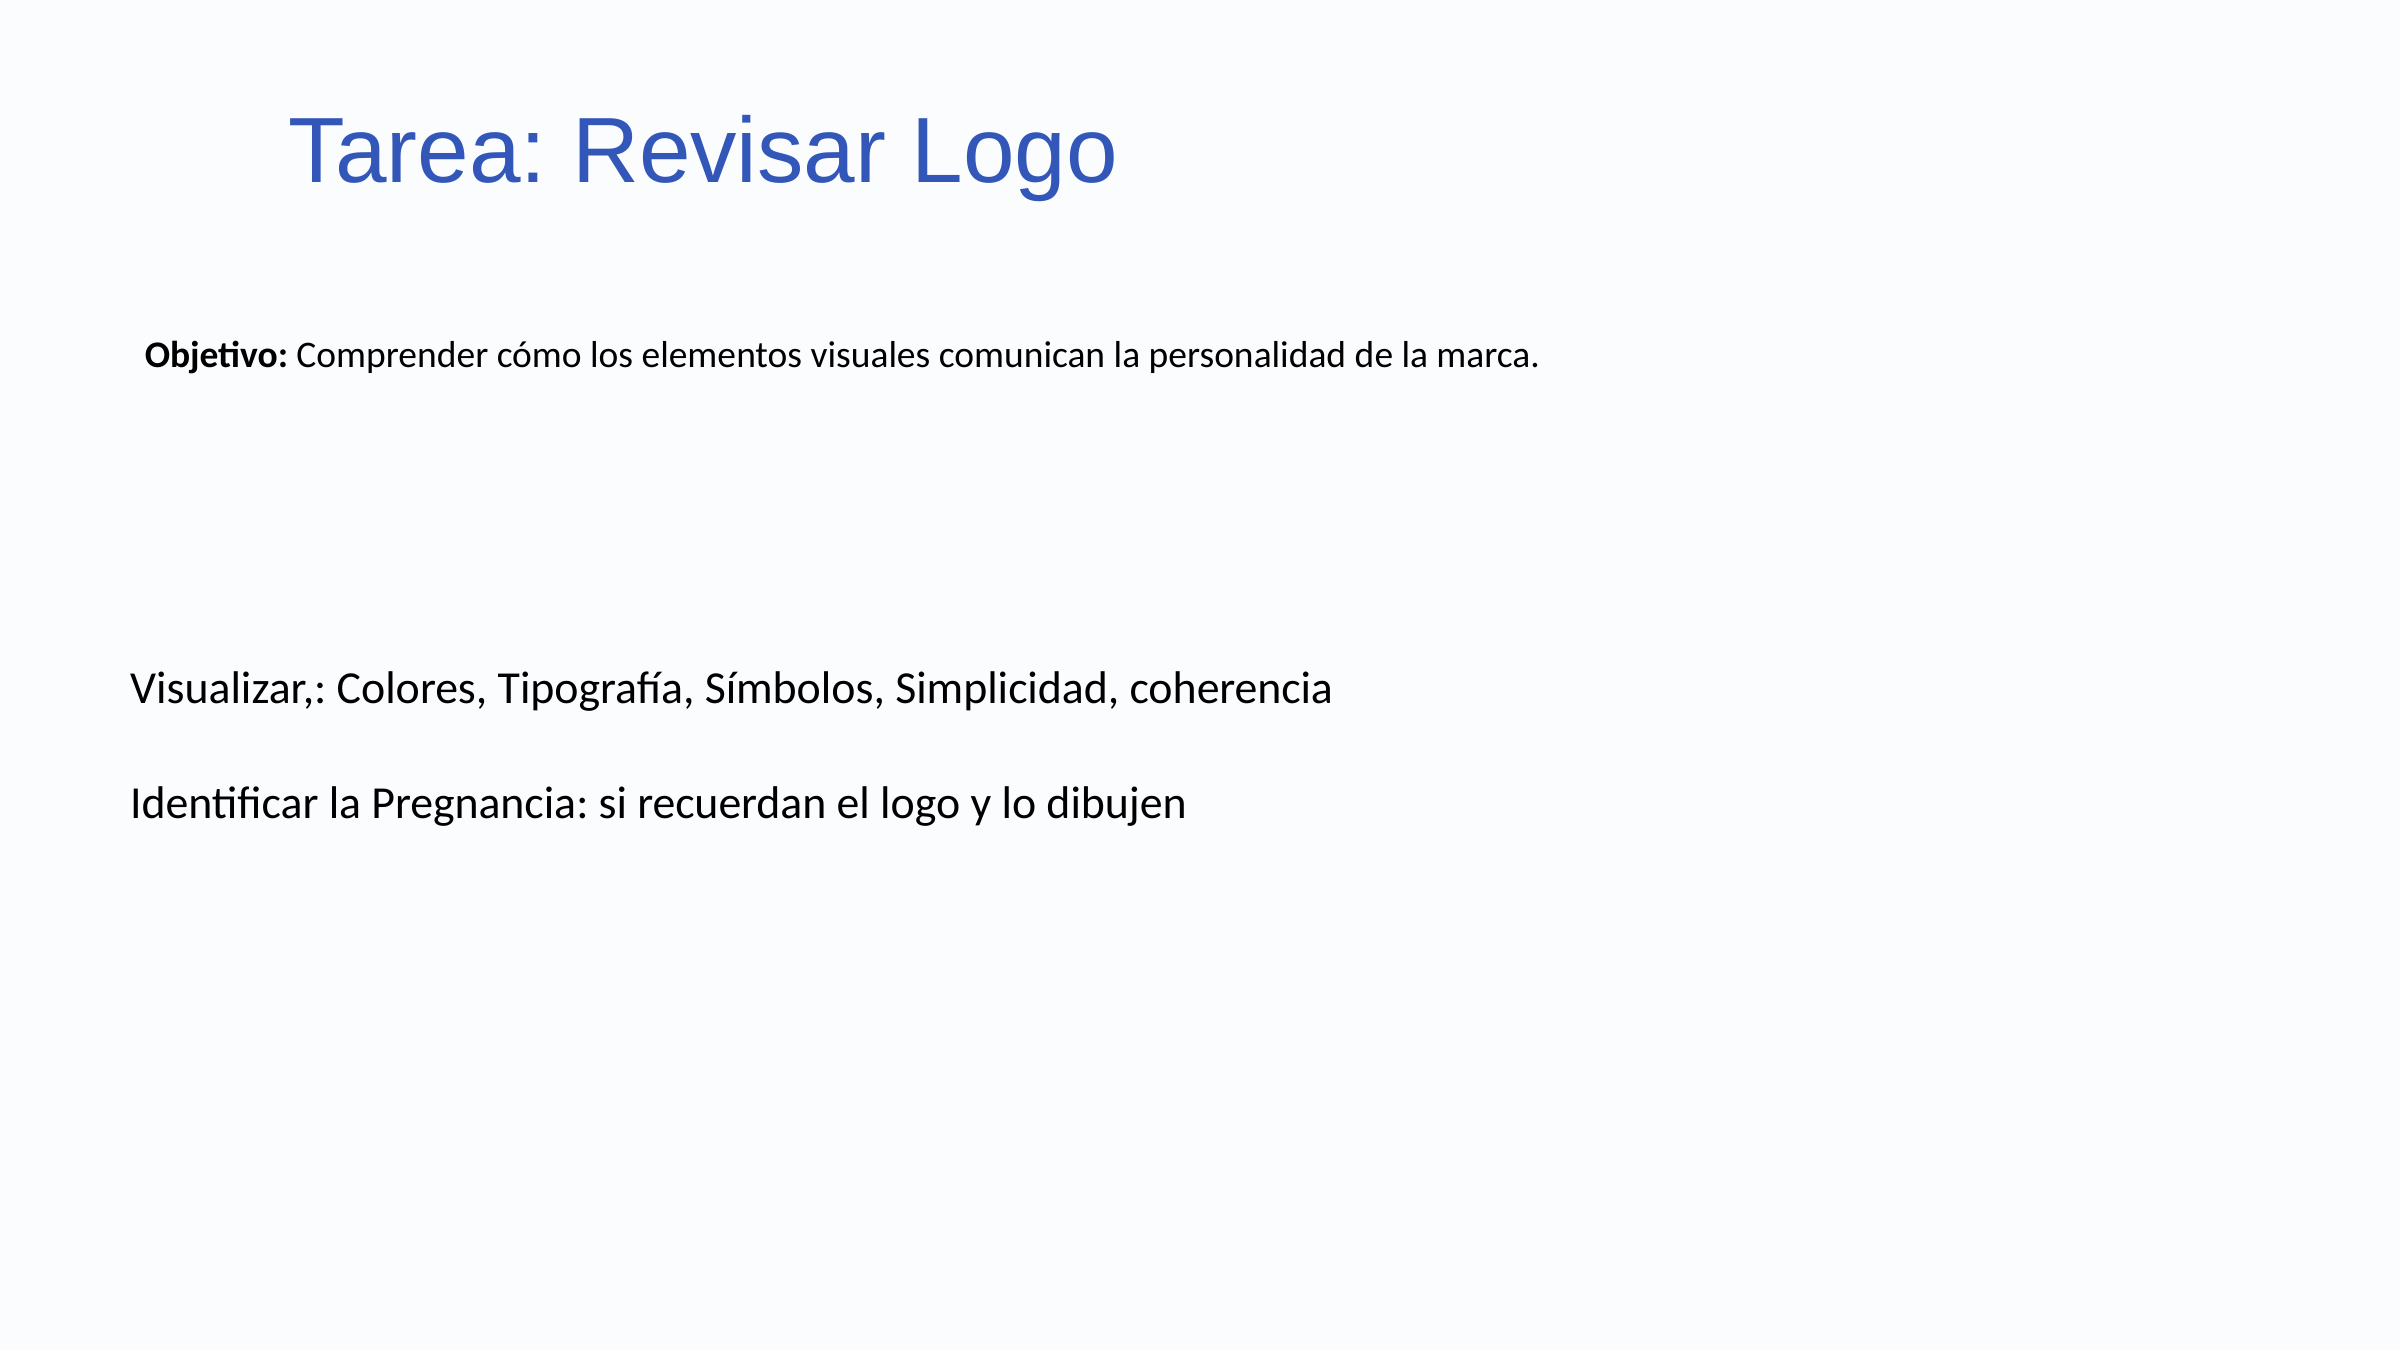

Tarea: Revisar Logo
Objetivo: Comprender cómo los elementos visuales comunican la personalidad de la marca.
Visualizar,: Colores, Tipografía, Símbolos, Simplicidad, coherencia

Identificar la Pregnancia: si recuerdan el logo y lo dibujen